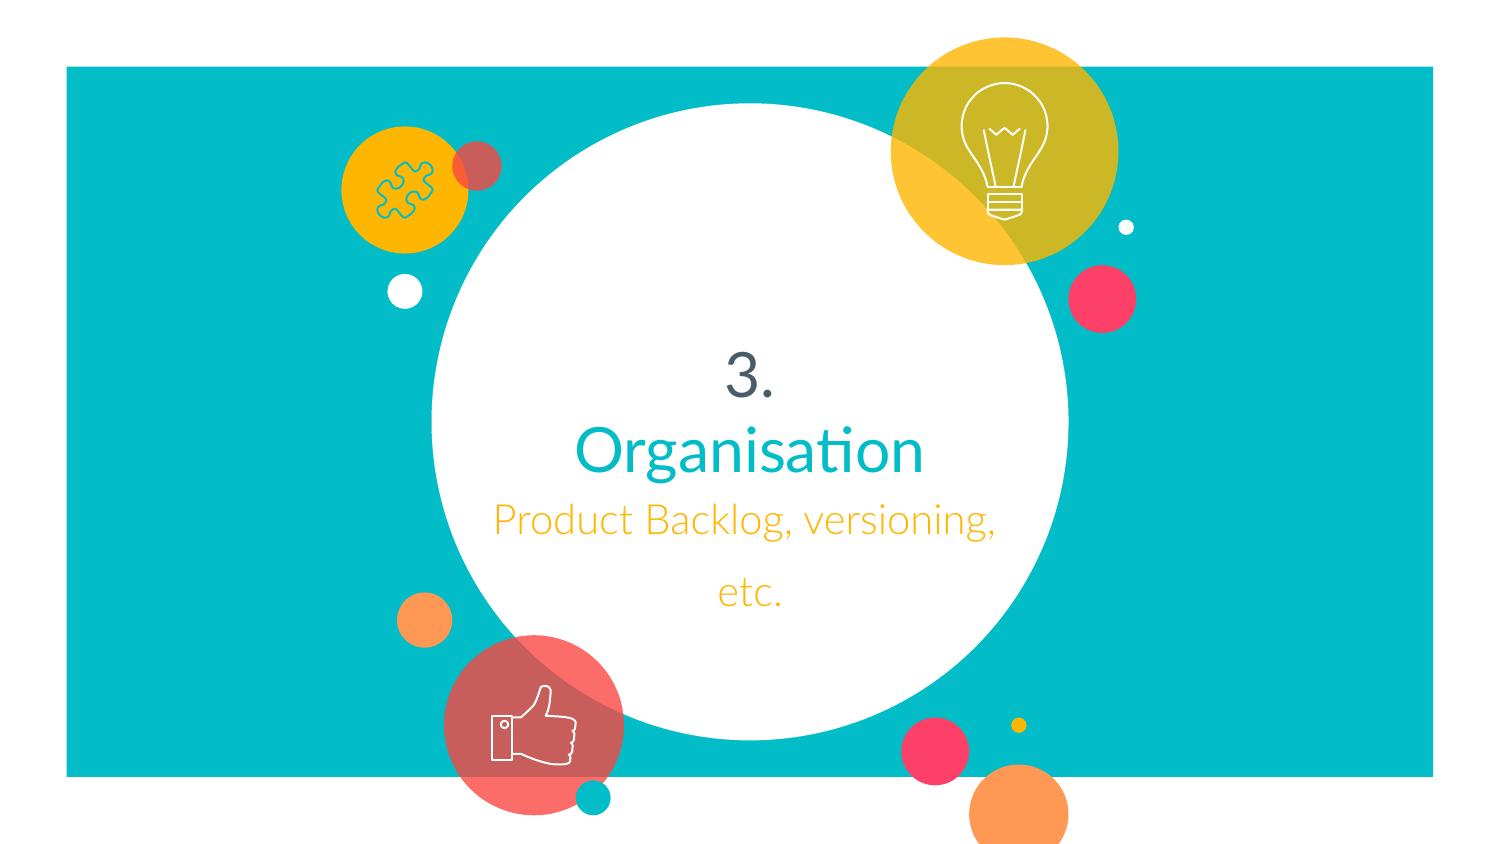

# 3.
Organisation
Product Backlog, versioning,
etc.